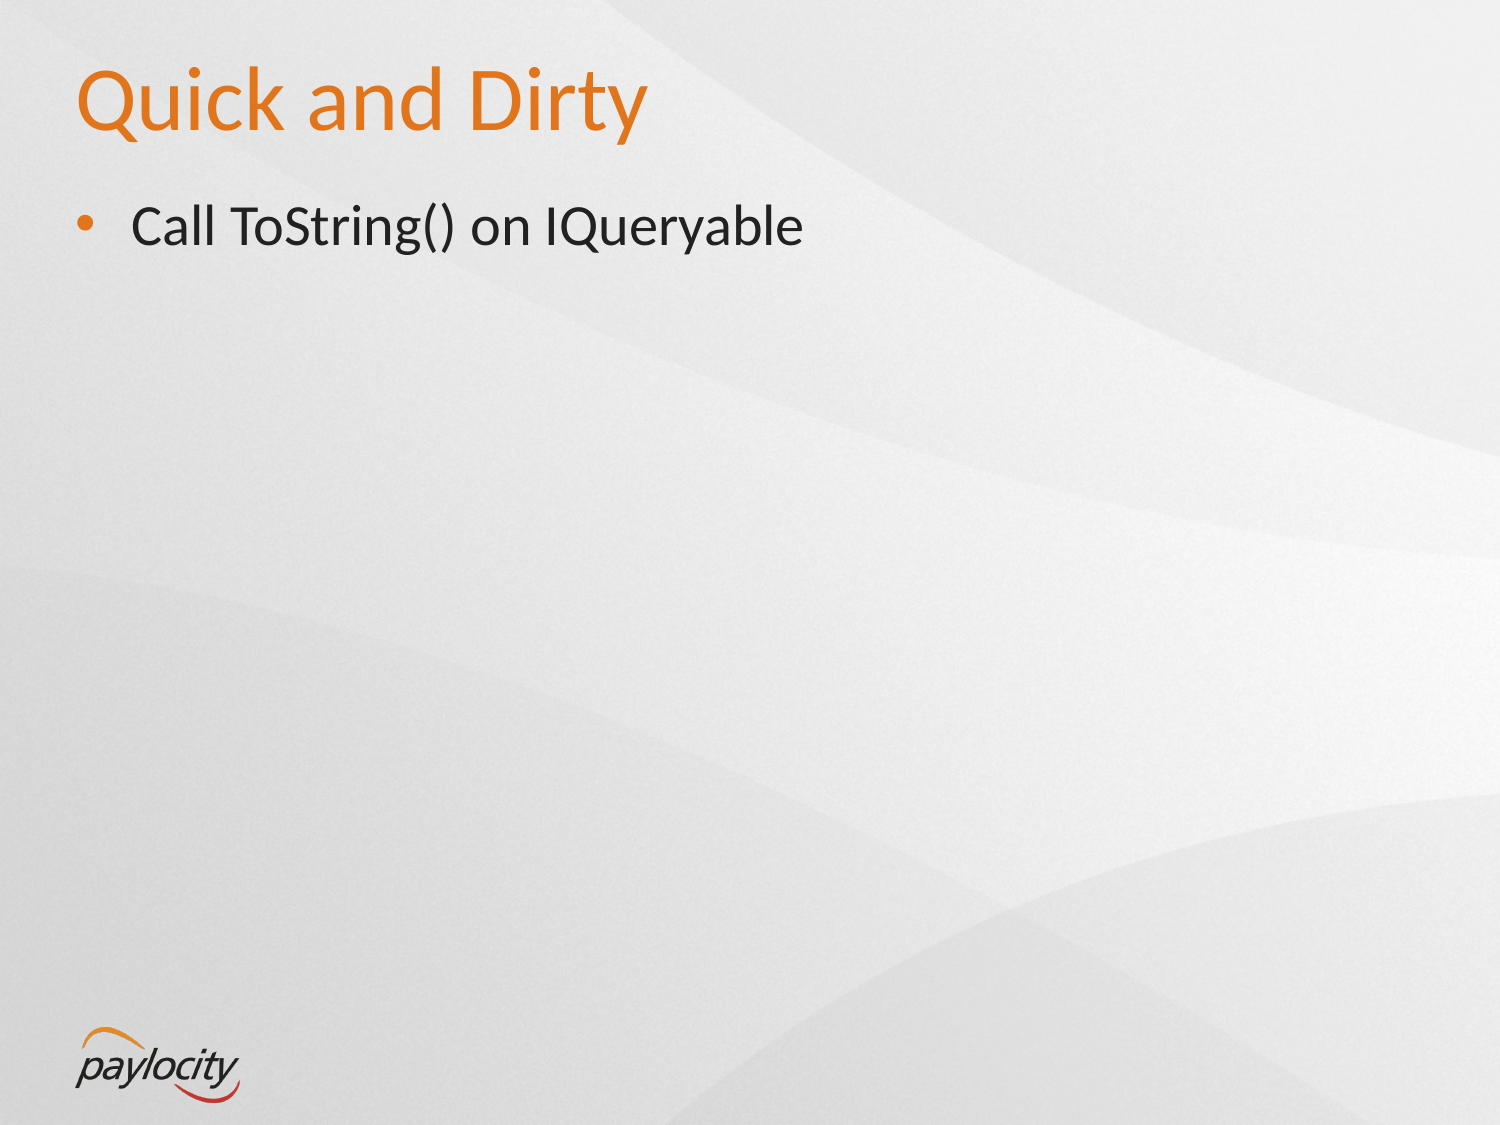

# Quick and Dirty
Call ToString() on IQueryable